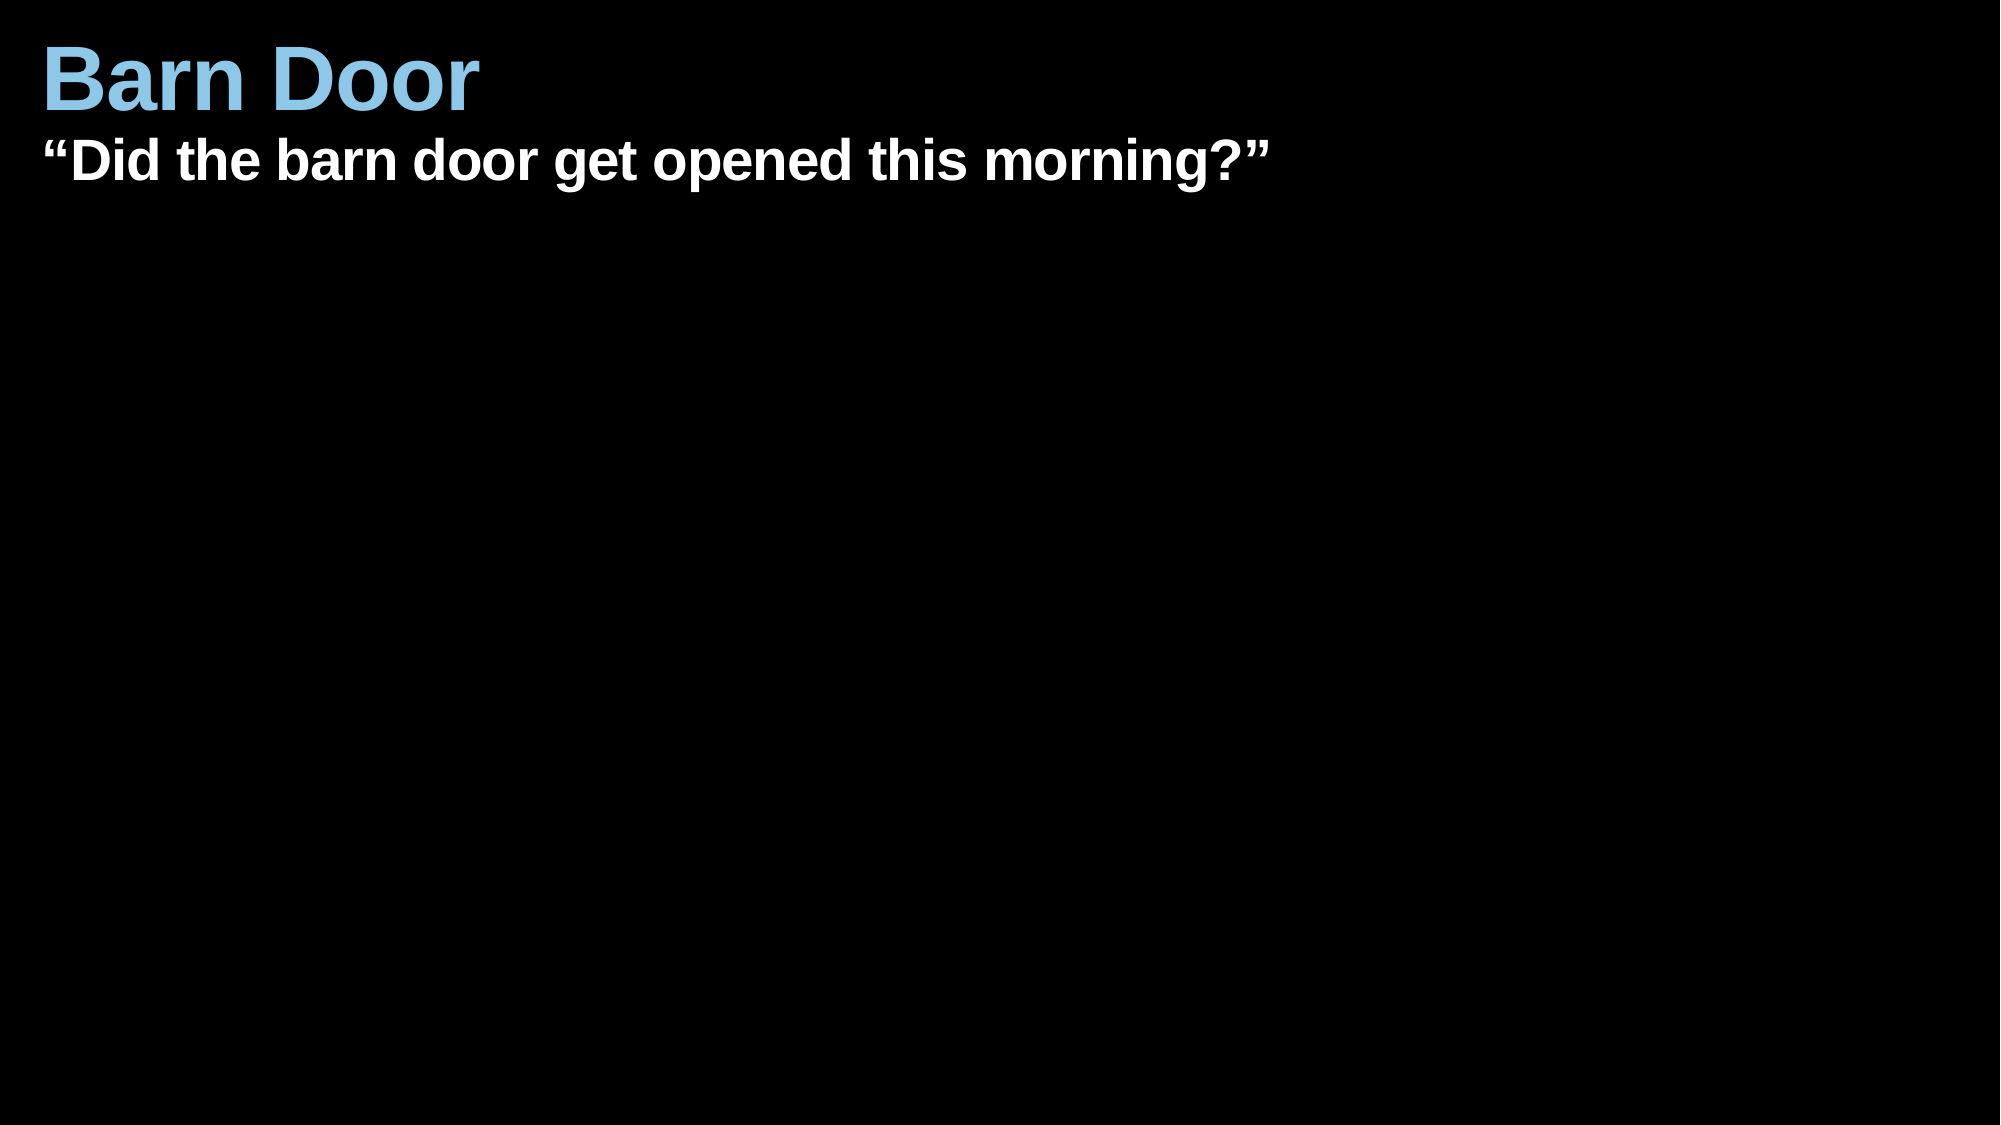

Barn Door
“Did the barn door get opened this morning?”